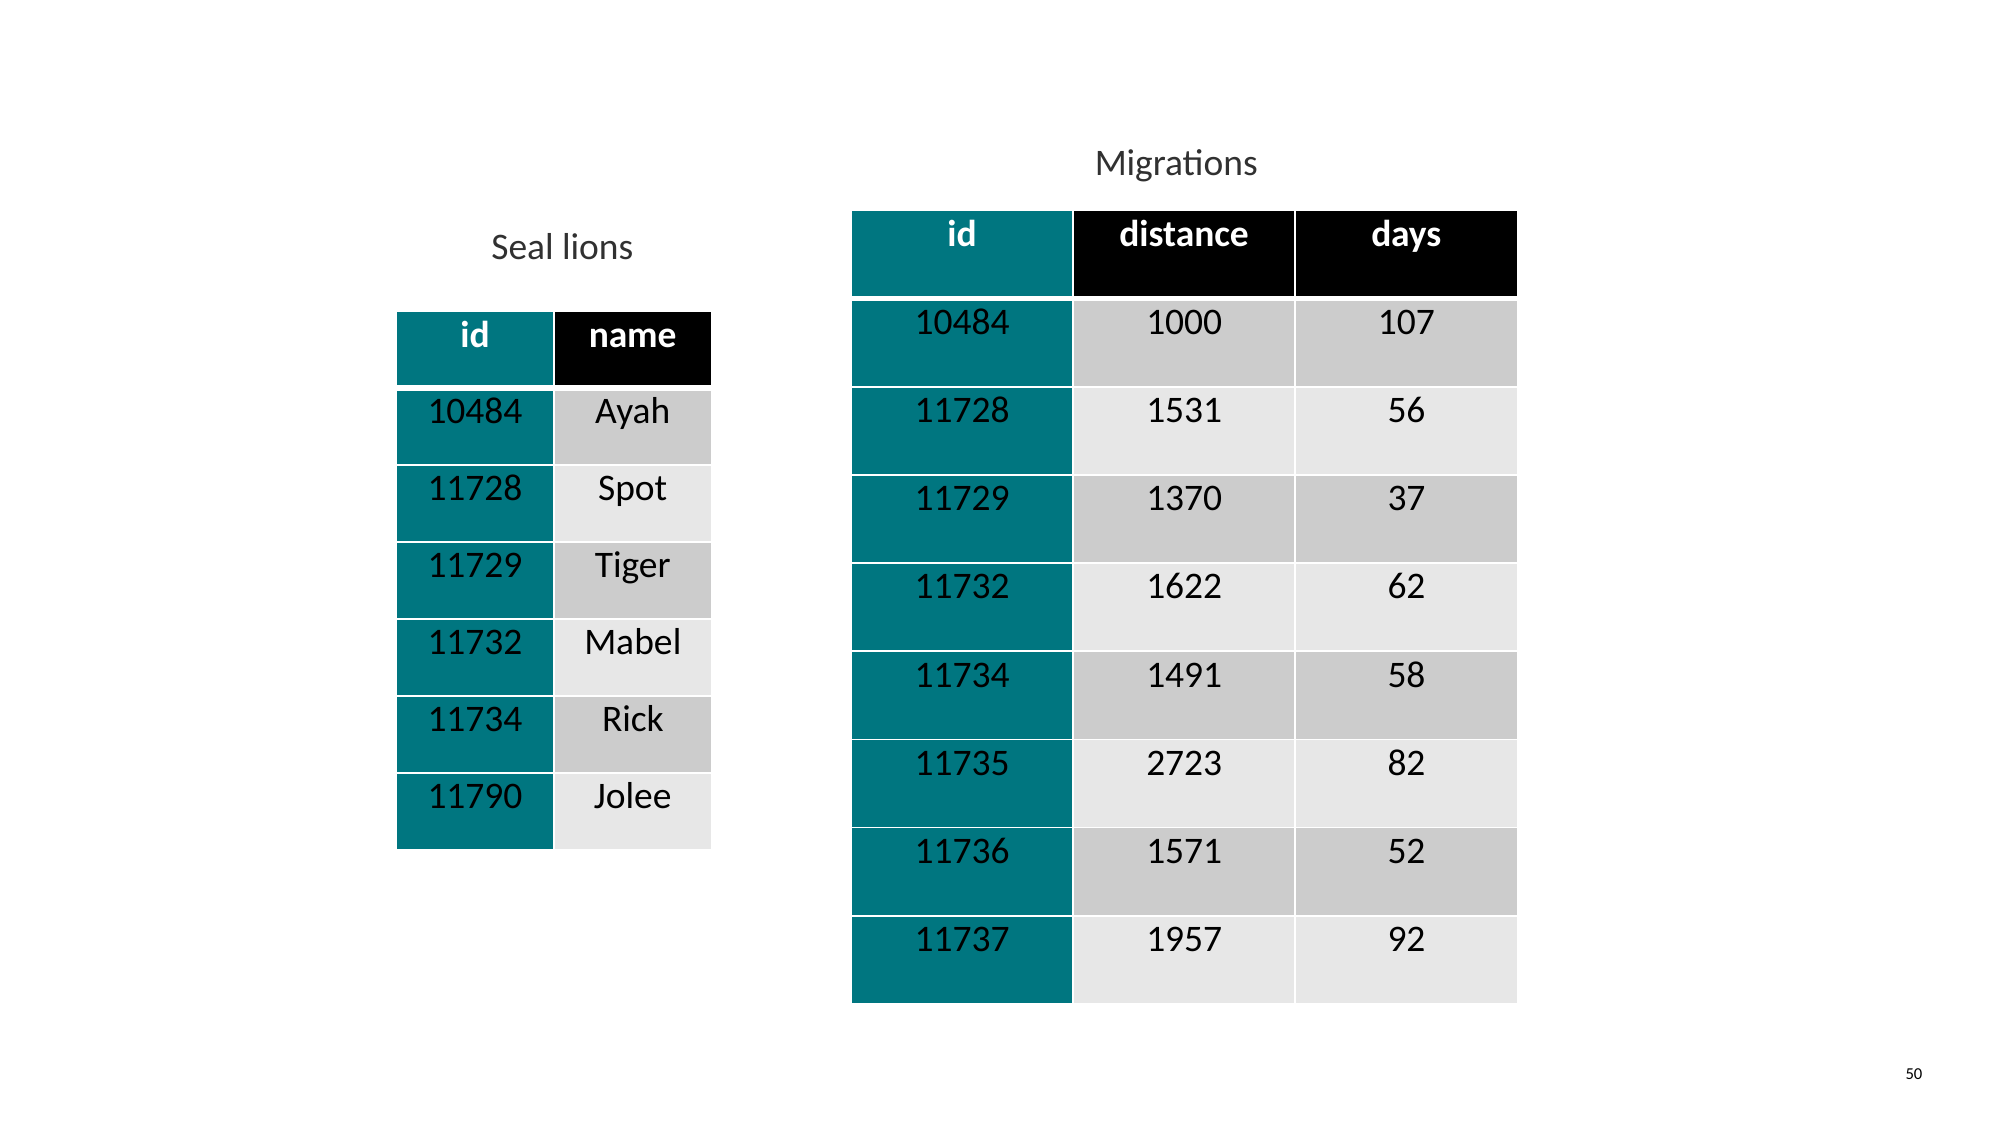

Migrations
| id | distance | days |
| --- | --- | --- |
| 10484 | 1000 | 107 |
| 11728 | 1531 | 56 |
| 11729 | 1370 | 37 |
| 11732 | 1622 | 62 |
| 11734 | 1491 | 58 |
| 11735 | 2723 | 82 |
| 11736 | 1571 | 52 |
| 11737 | 1957 | 92 |
Seal lions
| id | name |
| --- | --- |
| 10484 | Ayah |
| 11728 | Spot |
| 11729 | Tiger |
| 11732 | Mabel |
| 11734 | Rick |
| 11790 | Jolee |